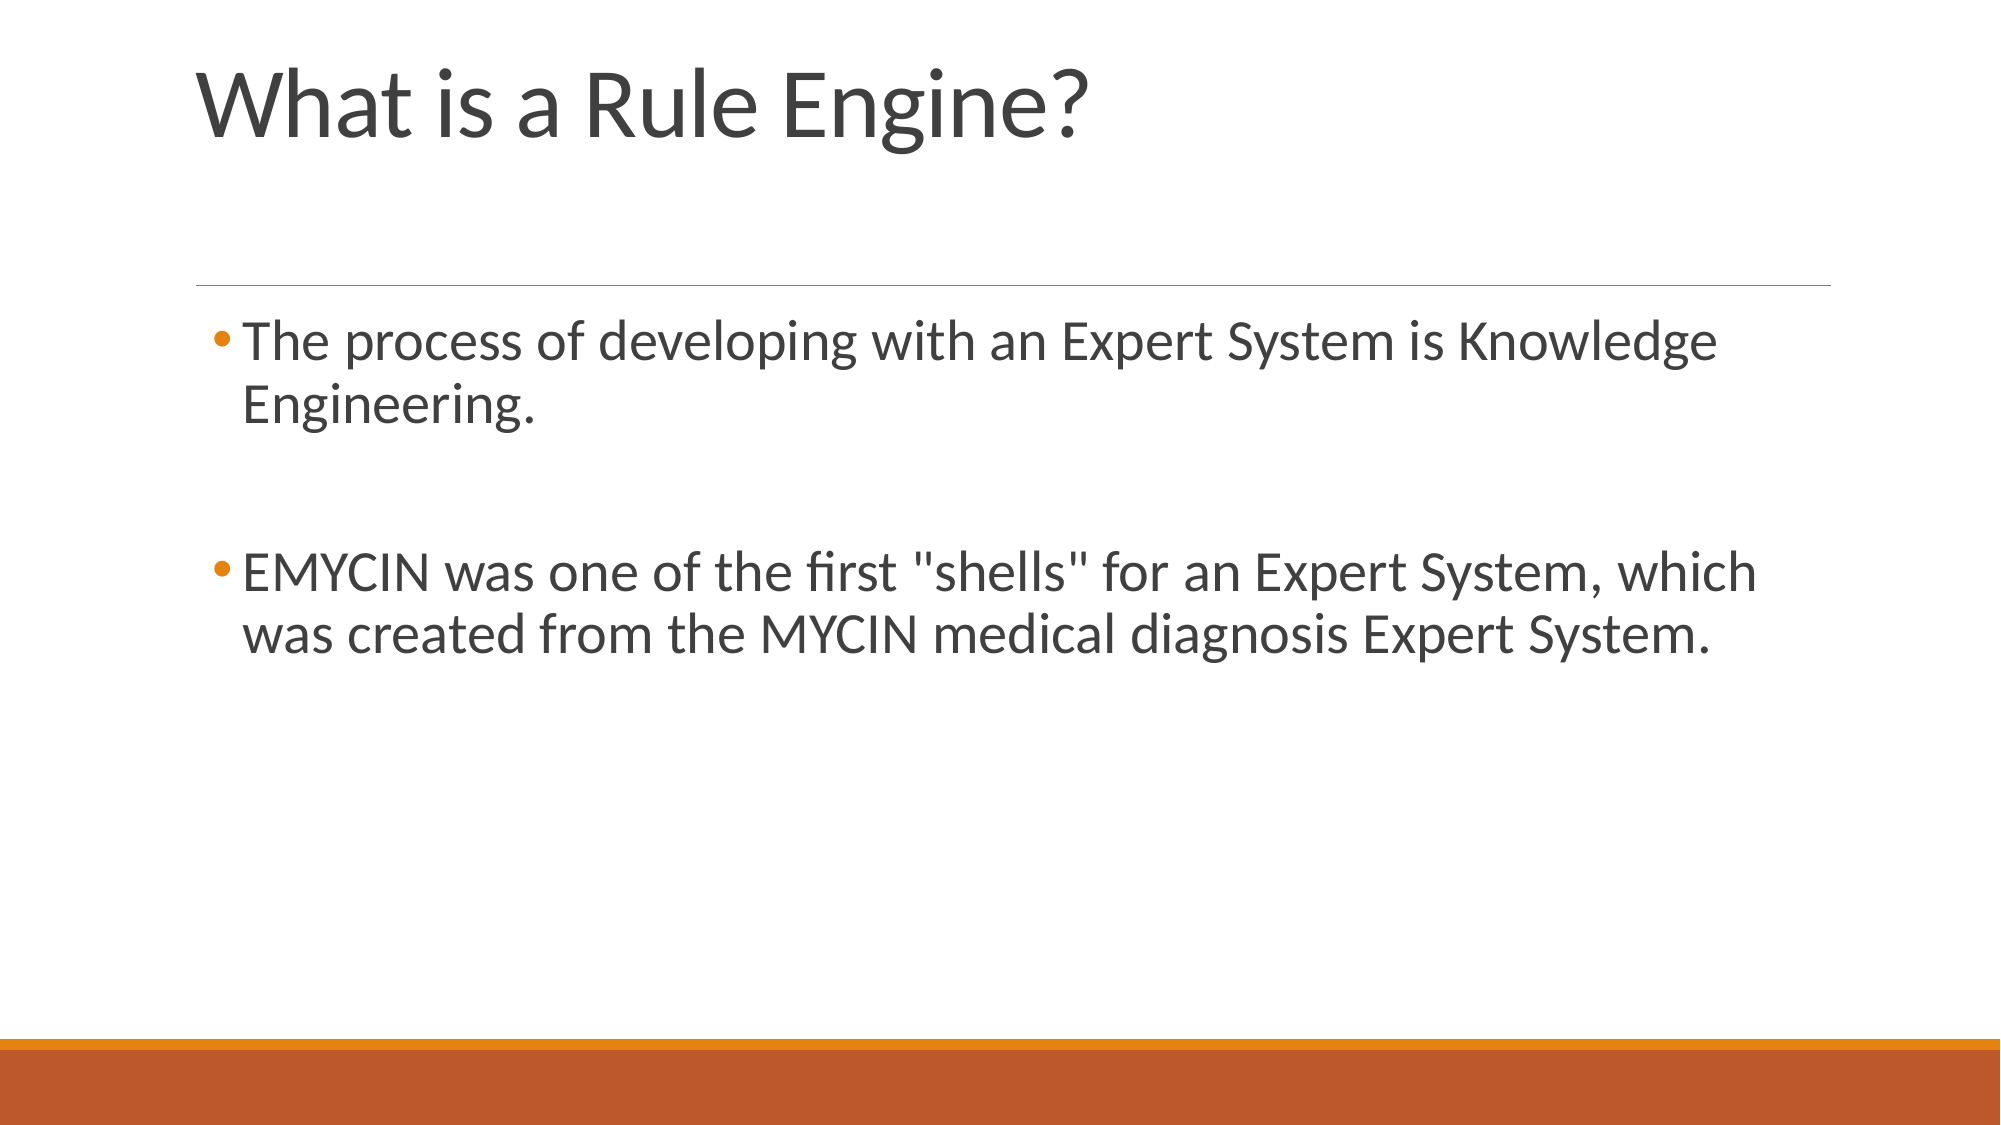

# What is a Rule Engine?
The process of developing with an Expert System is Knowledge Engineering.

EMYCIN was one of the first "shells" for an Expert System, which was created from the MYCIN medical diagnosis Expert System.